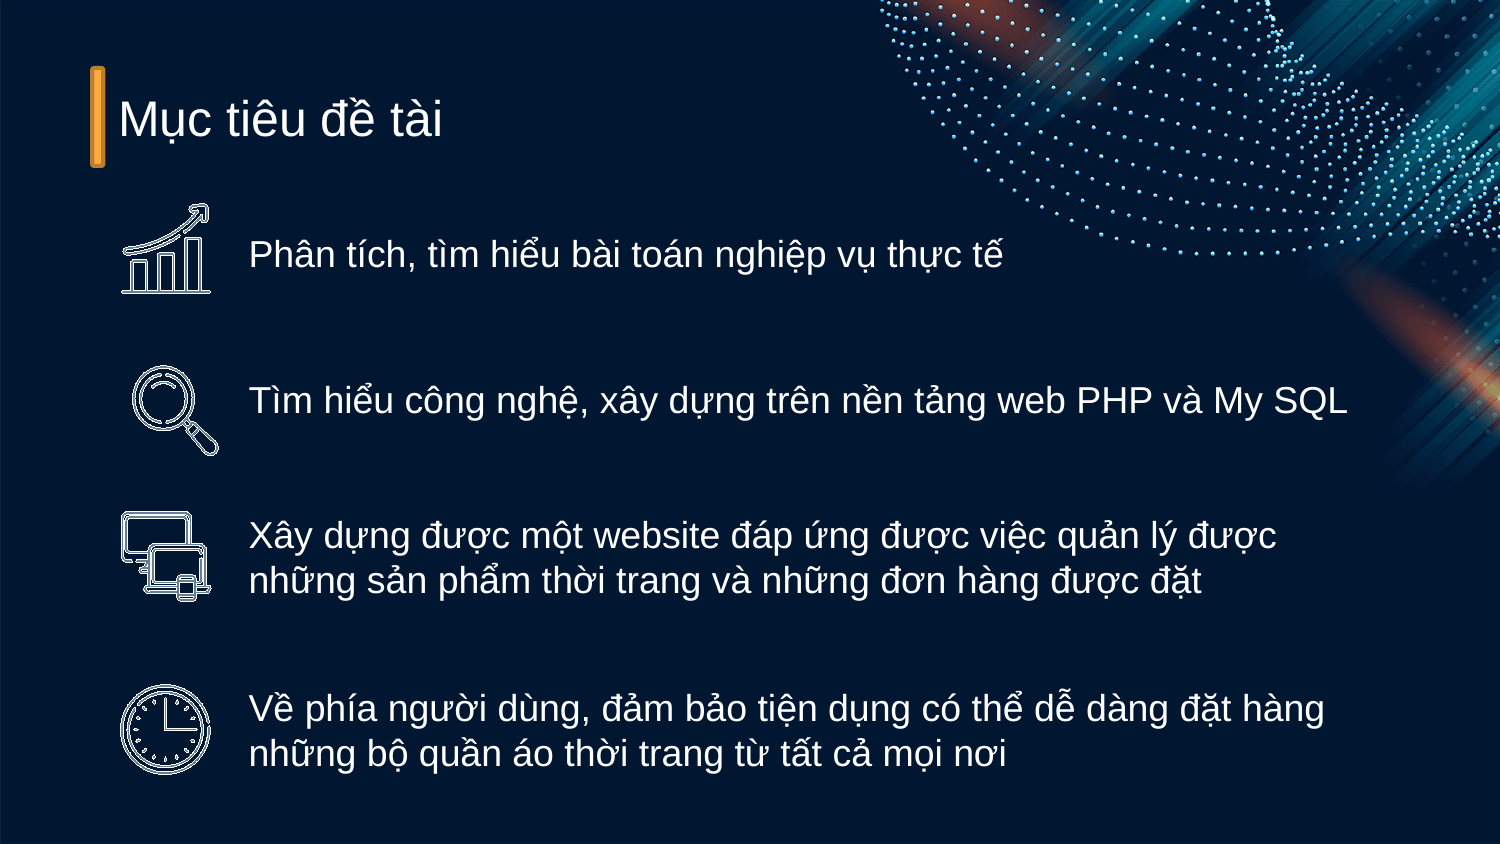

Mục tiêu đề tài

Phân tích, tìm hiểu bài toán nghiệp vụ thực tế

Tìm hiểu công nghệ, xây dựng trên nền tảng web PHP và My SQL
Xây dựng được một website đáp ứng được việc quản lý được những sản phẩm thời trang và những đơn hàng được đặt

Về phía người dùng, đảm bảo tiện dụng có thể dễ dàng đặt hàng những bộ quần áo thời trang từ tất cả mọi nơi